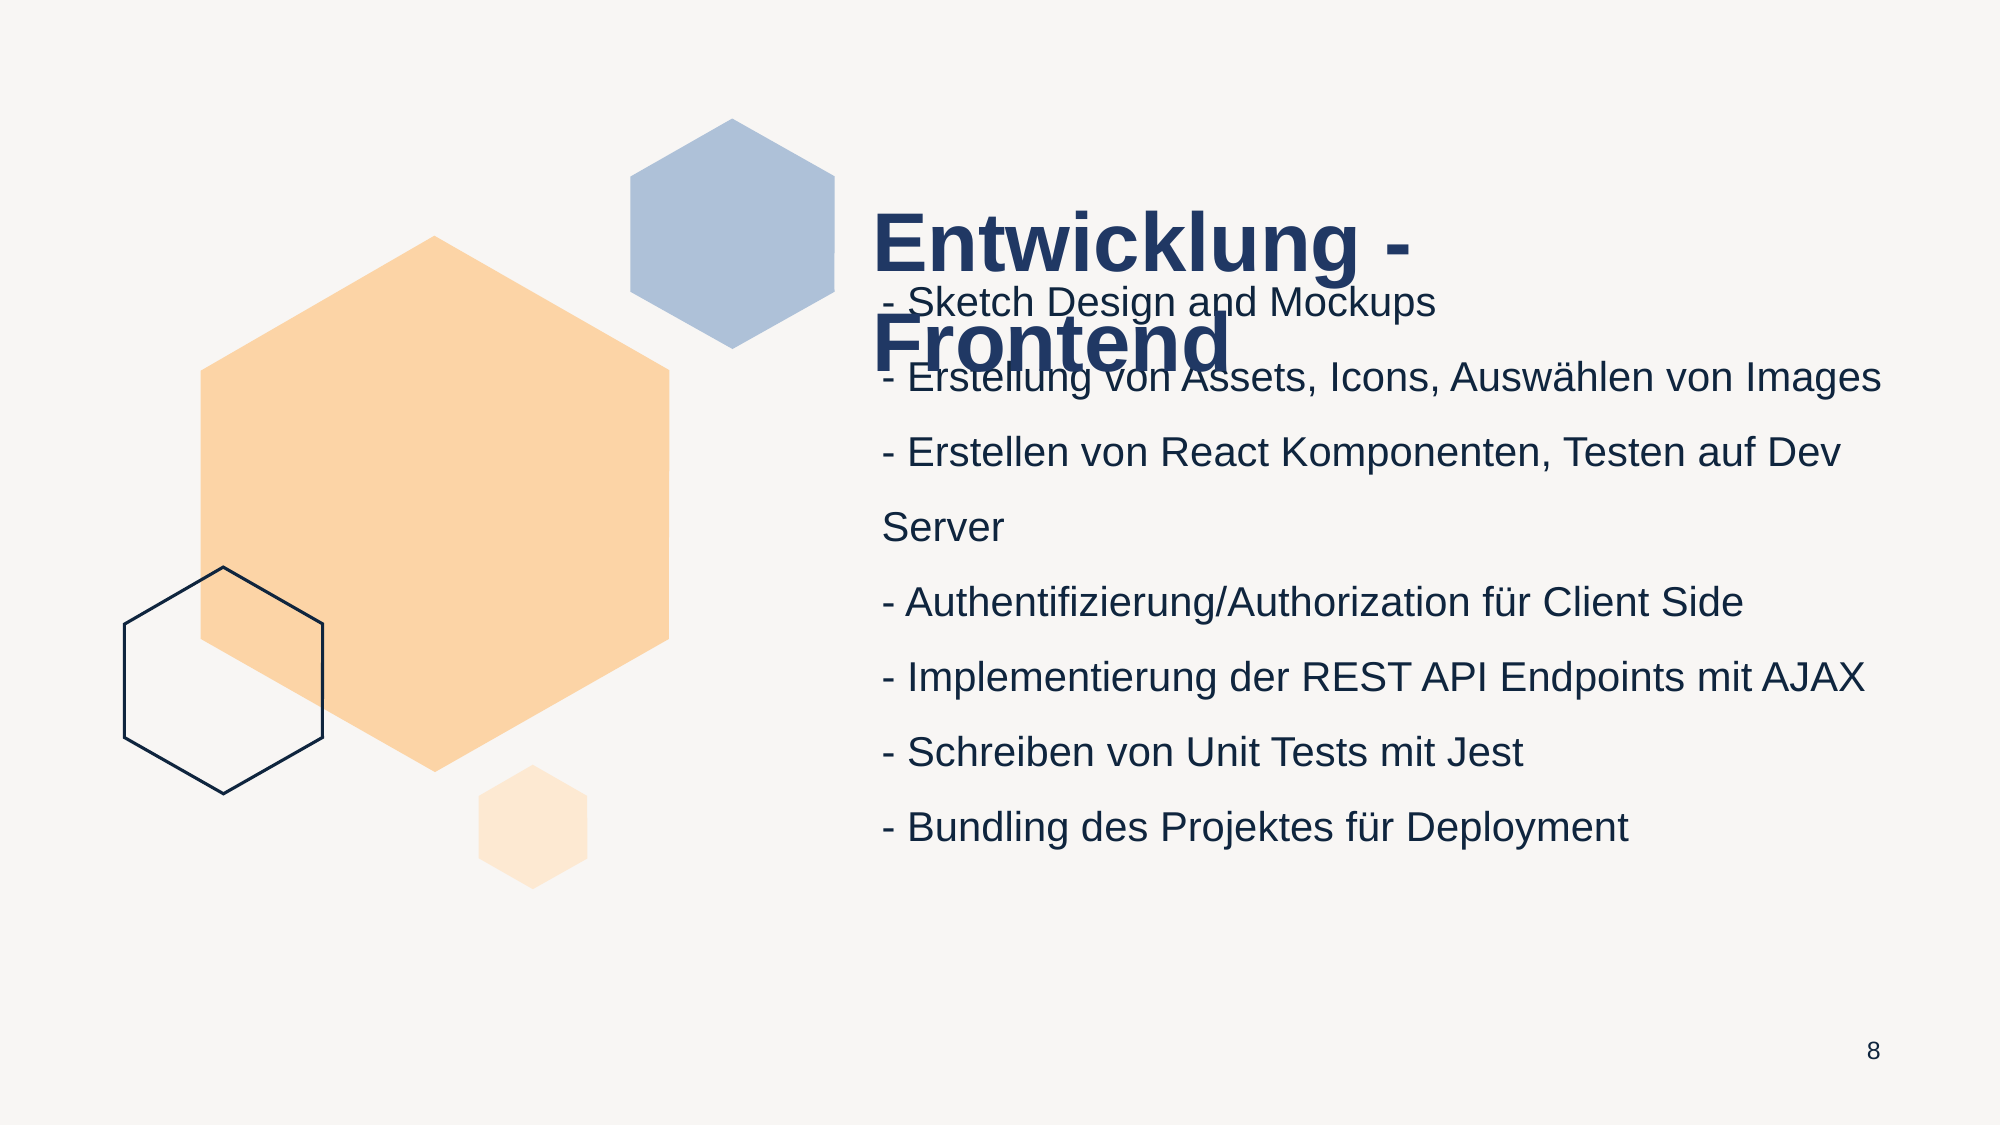

Entwicklung -Frontend

# - Sketch Design and Mockups - Erstellung von Assets, Icons, Auswählen von Images - Erstellen von React Komponenten, Testen auf Dev Server - Authentifizierung/Authorization für Client Side - Implementierung der REST API Endpoints mit AJAX - Schreiben von Unit Tests mit Jest - Bundling des Projektes für Deployment
8